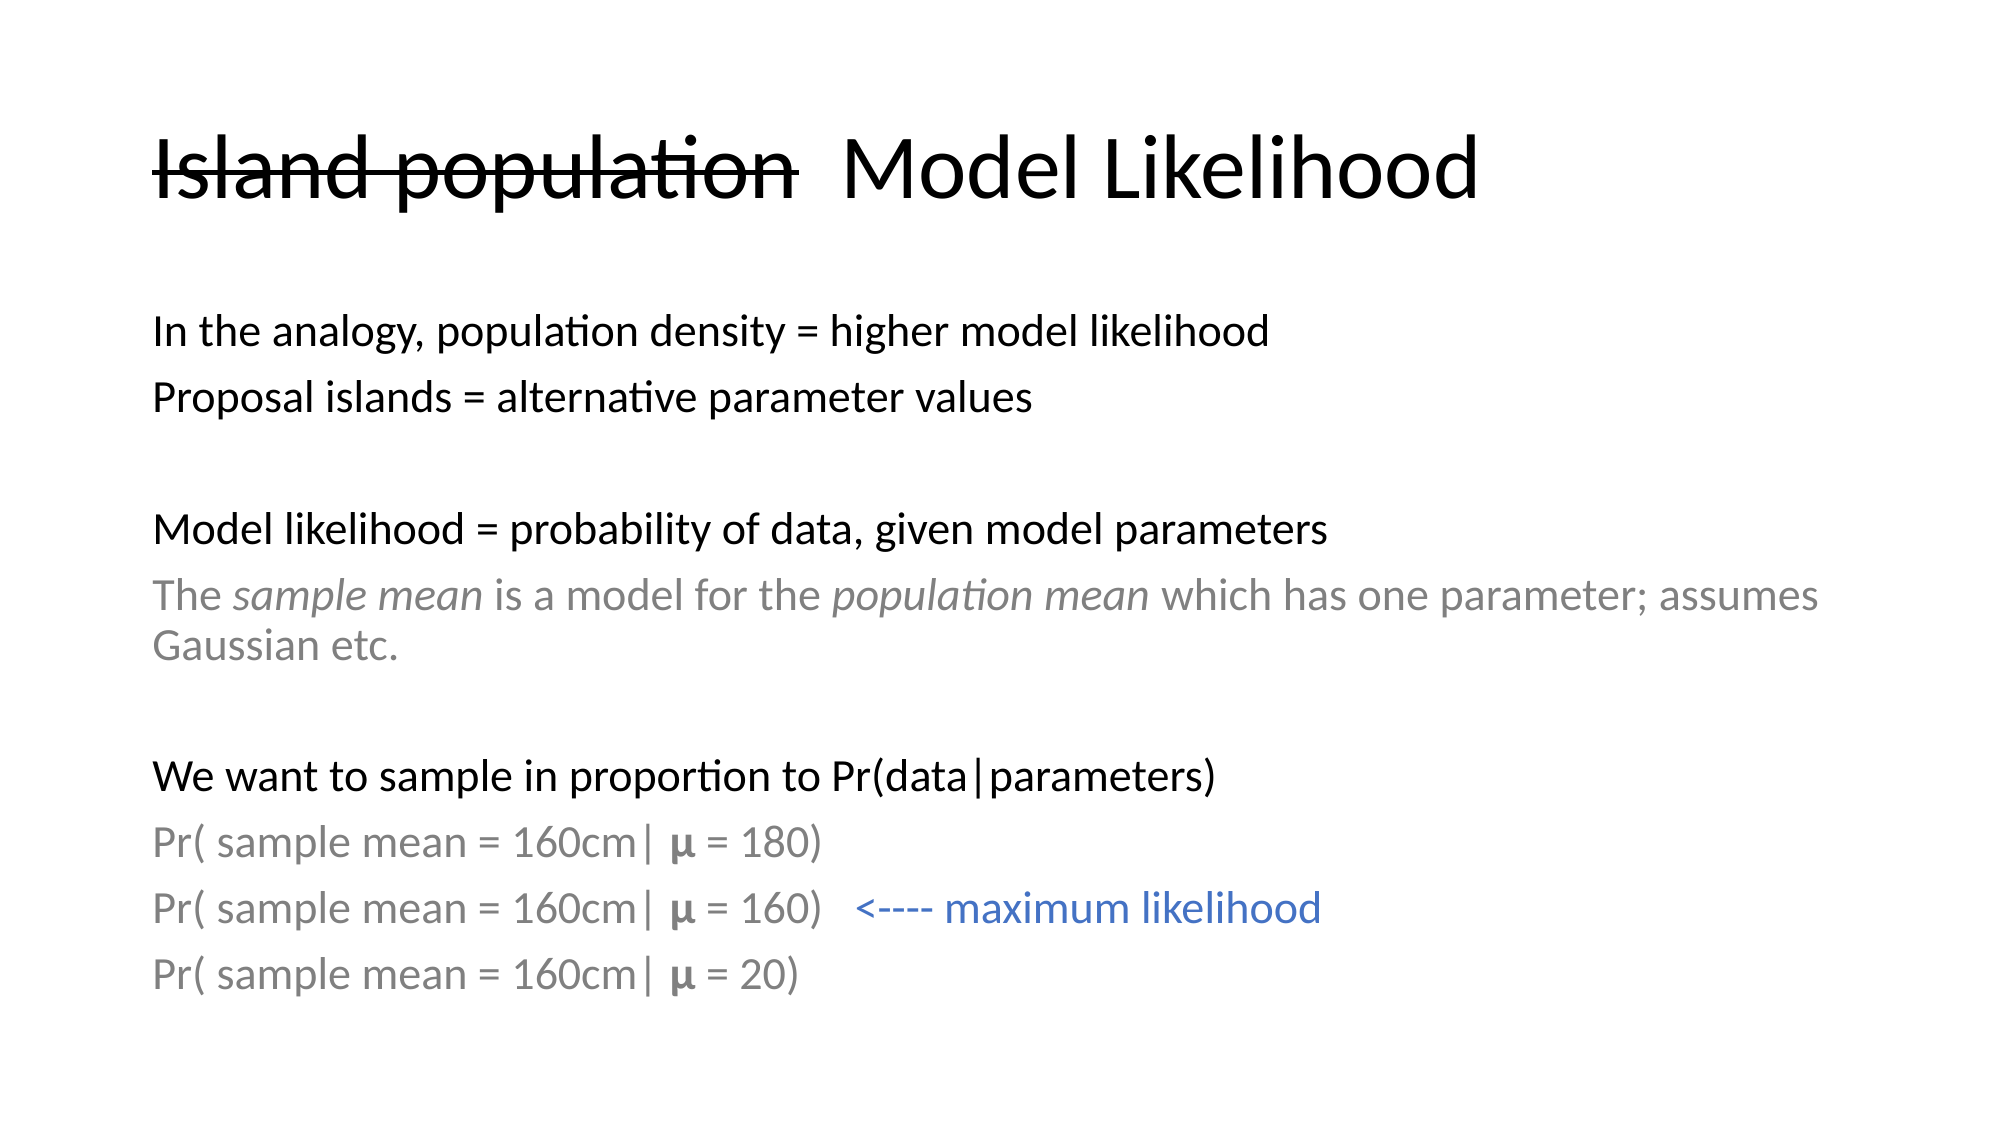

# Island population  Model Likelihood
In the analogy, population density = higher model likelihood
Proposal islands = alternative parameter values

Model likelihood = probability of data, given model parameters
The sample mean is a model for the population mean which has one parameter; assumes Gaussian etc.

We want to sample in proportion to Pr(data|parameters)
Pr( sample mean = 160cm| μ = 180)
Pr( sample mean = 160cm| μ = 160)   <---- maximum likelihood
Pr( sample mean = 160cm| μ = 20)